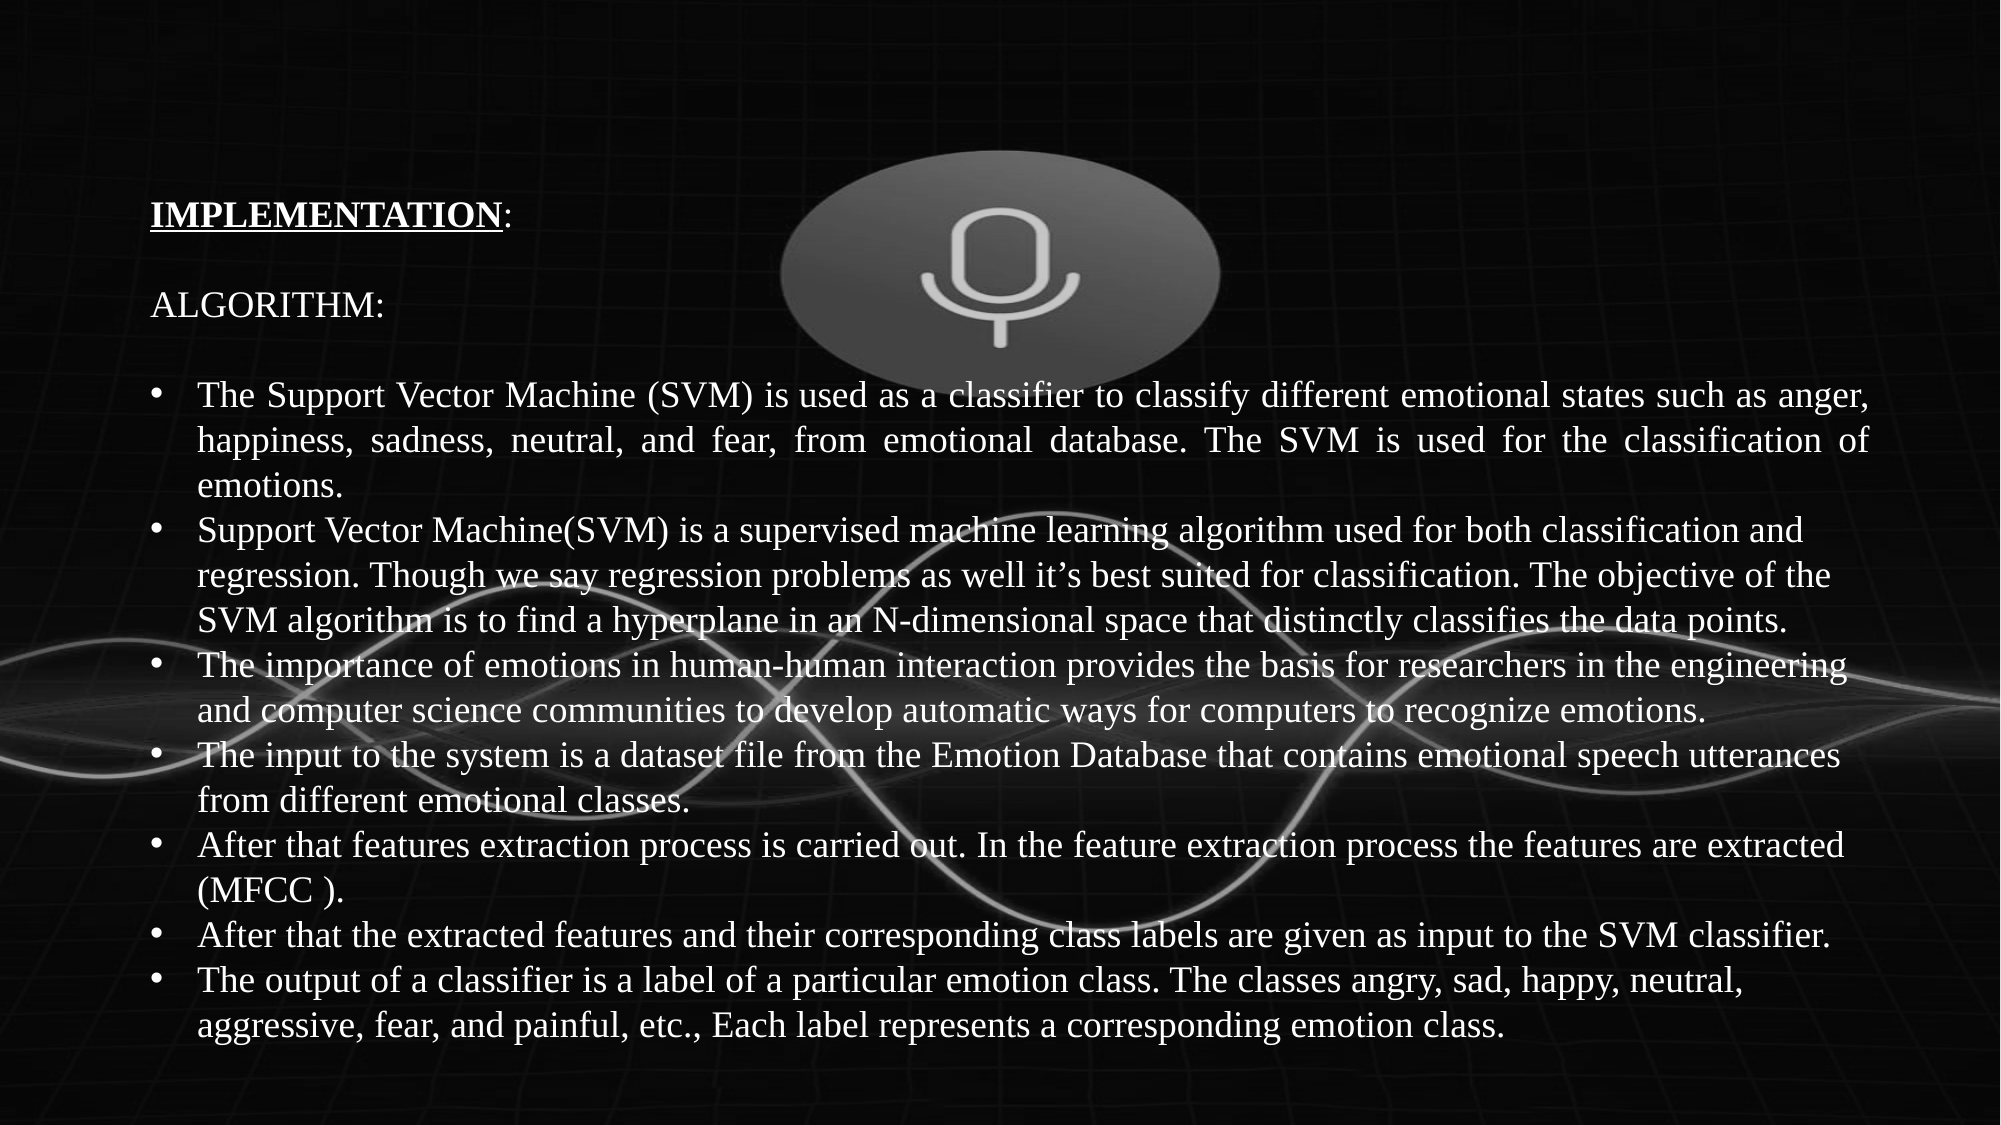

IMPLEMENTATION:

ALGORITHM:

The Support Vector Machine (SVM) is used as a classifier to classify different emotional states such as anger, happiness, sadness, neutral, and fear, from emotional database. The SVM is used for the classification of emotions.
Support Vector Machine(SVM) is a supervised machine learning algorithm used for both classification and regression. Though we say regression problems as well it’s best suited for classification. The objective of the SVM algorithm is to find a hyperplane in an N-dimensional space that distinctly classifies the data points.
The importance of emotions in human-human interaction provides the basis for researchers in the engineering and computer science communities to develop automatic ways for computers to recognize emotions.
The input to the system is a dataset file from the Emotion Database that contains emotional speech utterances from different emotional classes.
After that features extraction process is carried out. In the feature extraction process the features are extracted (MFCC ).
After that the extracted features and their corresponding class labels are given as input to the SVM classifier.
The output of a classifier is a label of a particular emotion class. The classes angry, sad, happy, neutral, aggressive, fear, and painful, etc., Each label represents a corresponding emotion class.